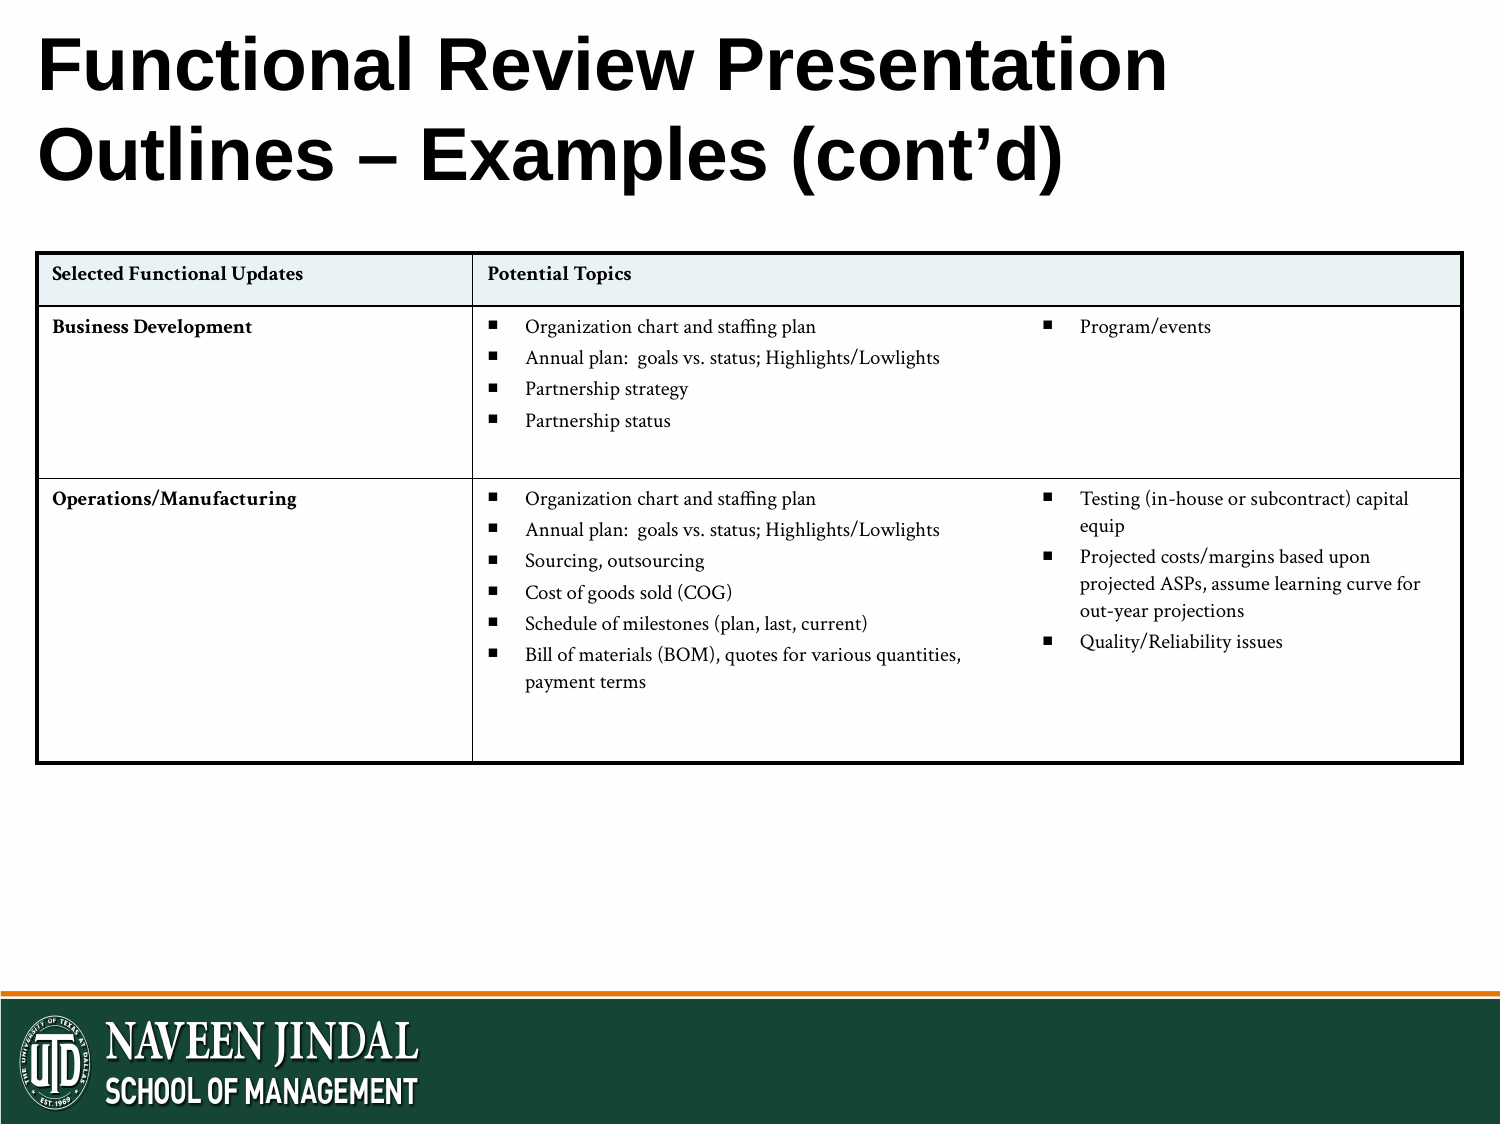

# Functional Review Presentation Outlines – Examples (cont’d)
| Selected Functional Updates | Potential Topics |  |
| --- | --- | --- |
| Business Development | Organization chart and staffing plan Annual plan: goals vs. status; Highlights/Lowlights Partnership strategy Partnership status | Program/events |
| Operations/Manufacturing | Organization chart and staffing plan Annual plan: goals vs. status; Highlights/Lowlights Sourcing, outsourcing Cost of goods sold (COG) Schedule of milestones (plan, last, current) Bill of materials (BOM), quotes for various quantities, payment terms | Testing (in-house or subcontract) capital equip Projected costs/margins based upon projected ASPs, assume learning curve for out-year projections Quality/Reliability issues |